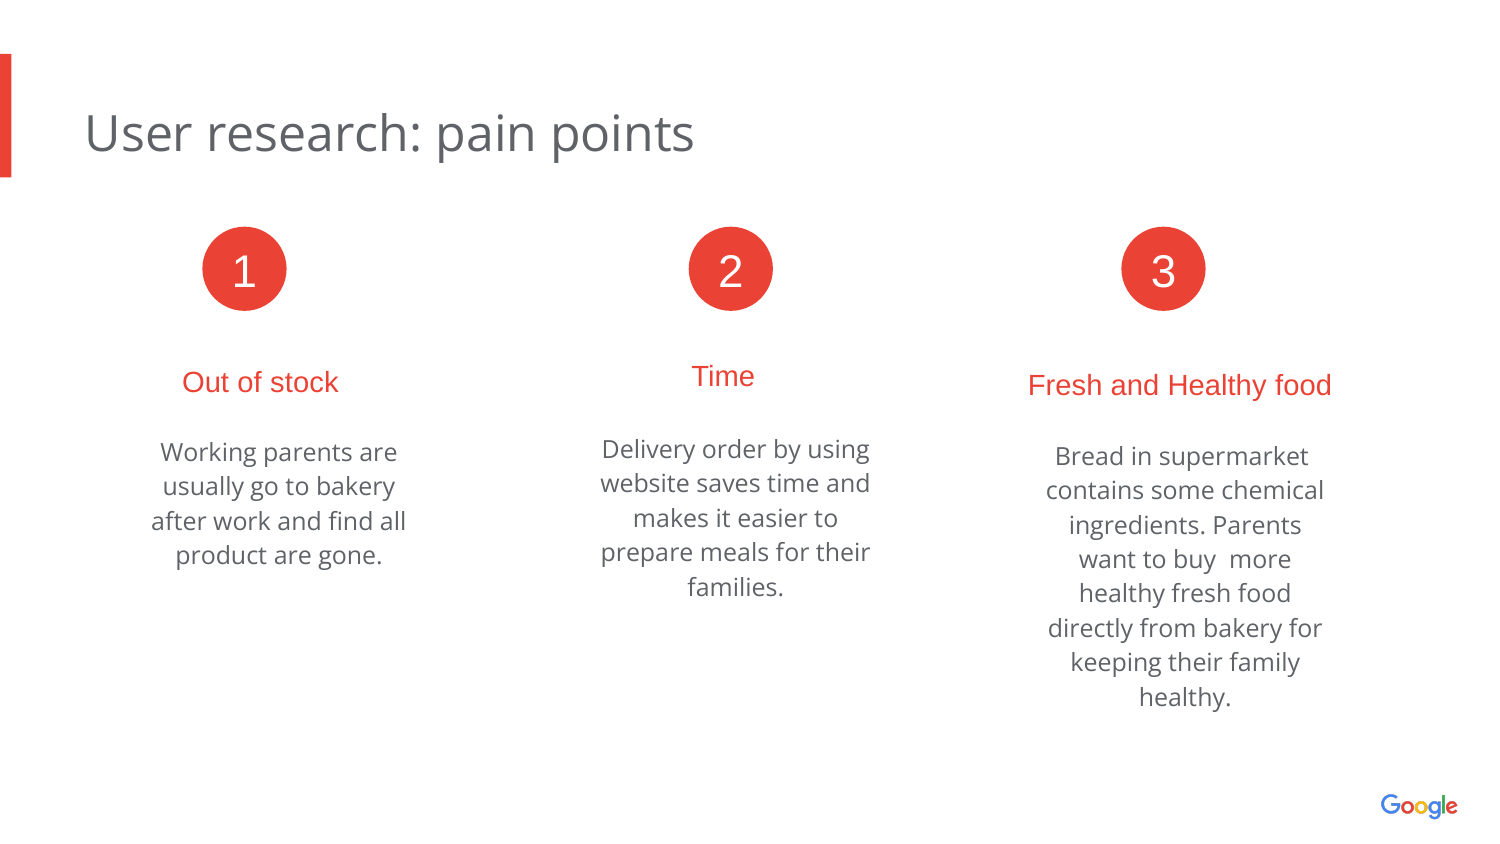

User research: pain points
1
2
3
Time
Out of stock
Fresh and Healthy food
Delivery order by using website saves time and makes it easier to prepare meals for their families.
Working parents are usually go to bakery after work and find all product are gone.
Bread in supermarket  contains some chemical ingredients. Parents want to buy  more healthy fresh food directly from bakery for keeping their family healthy.